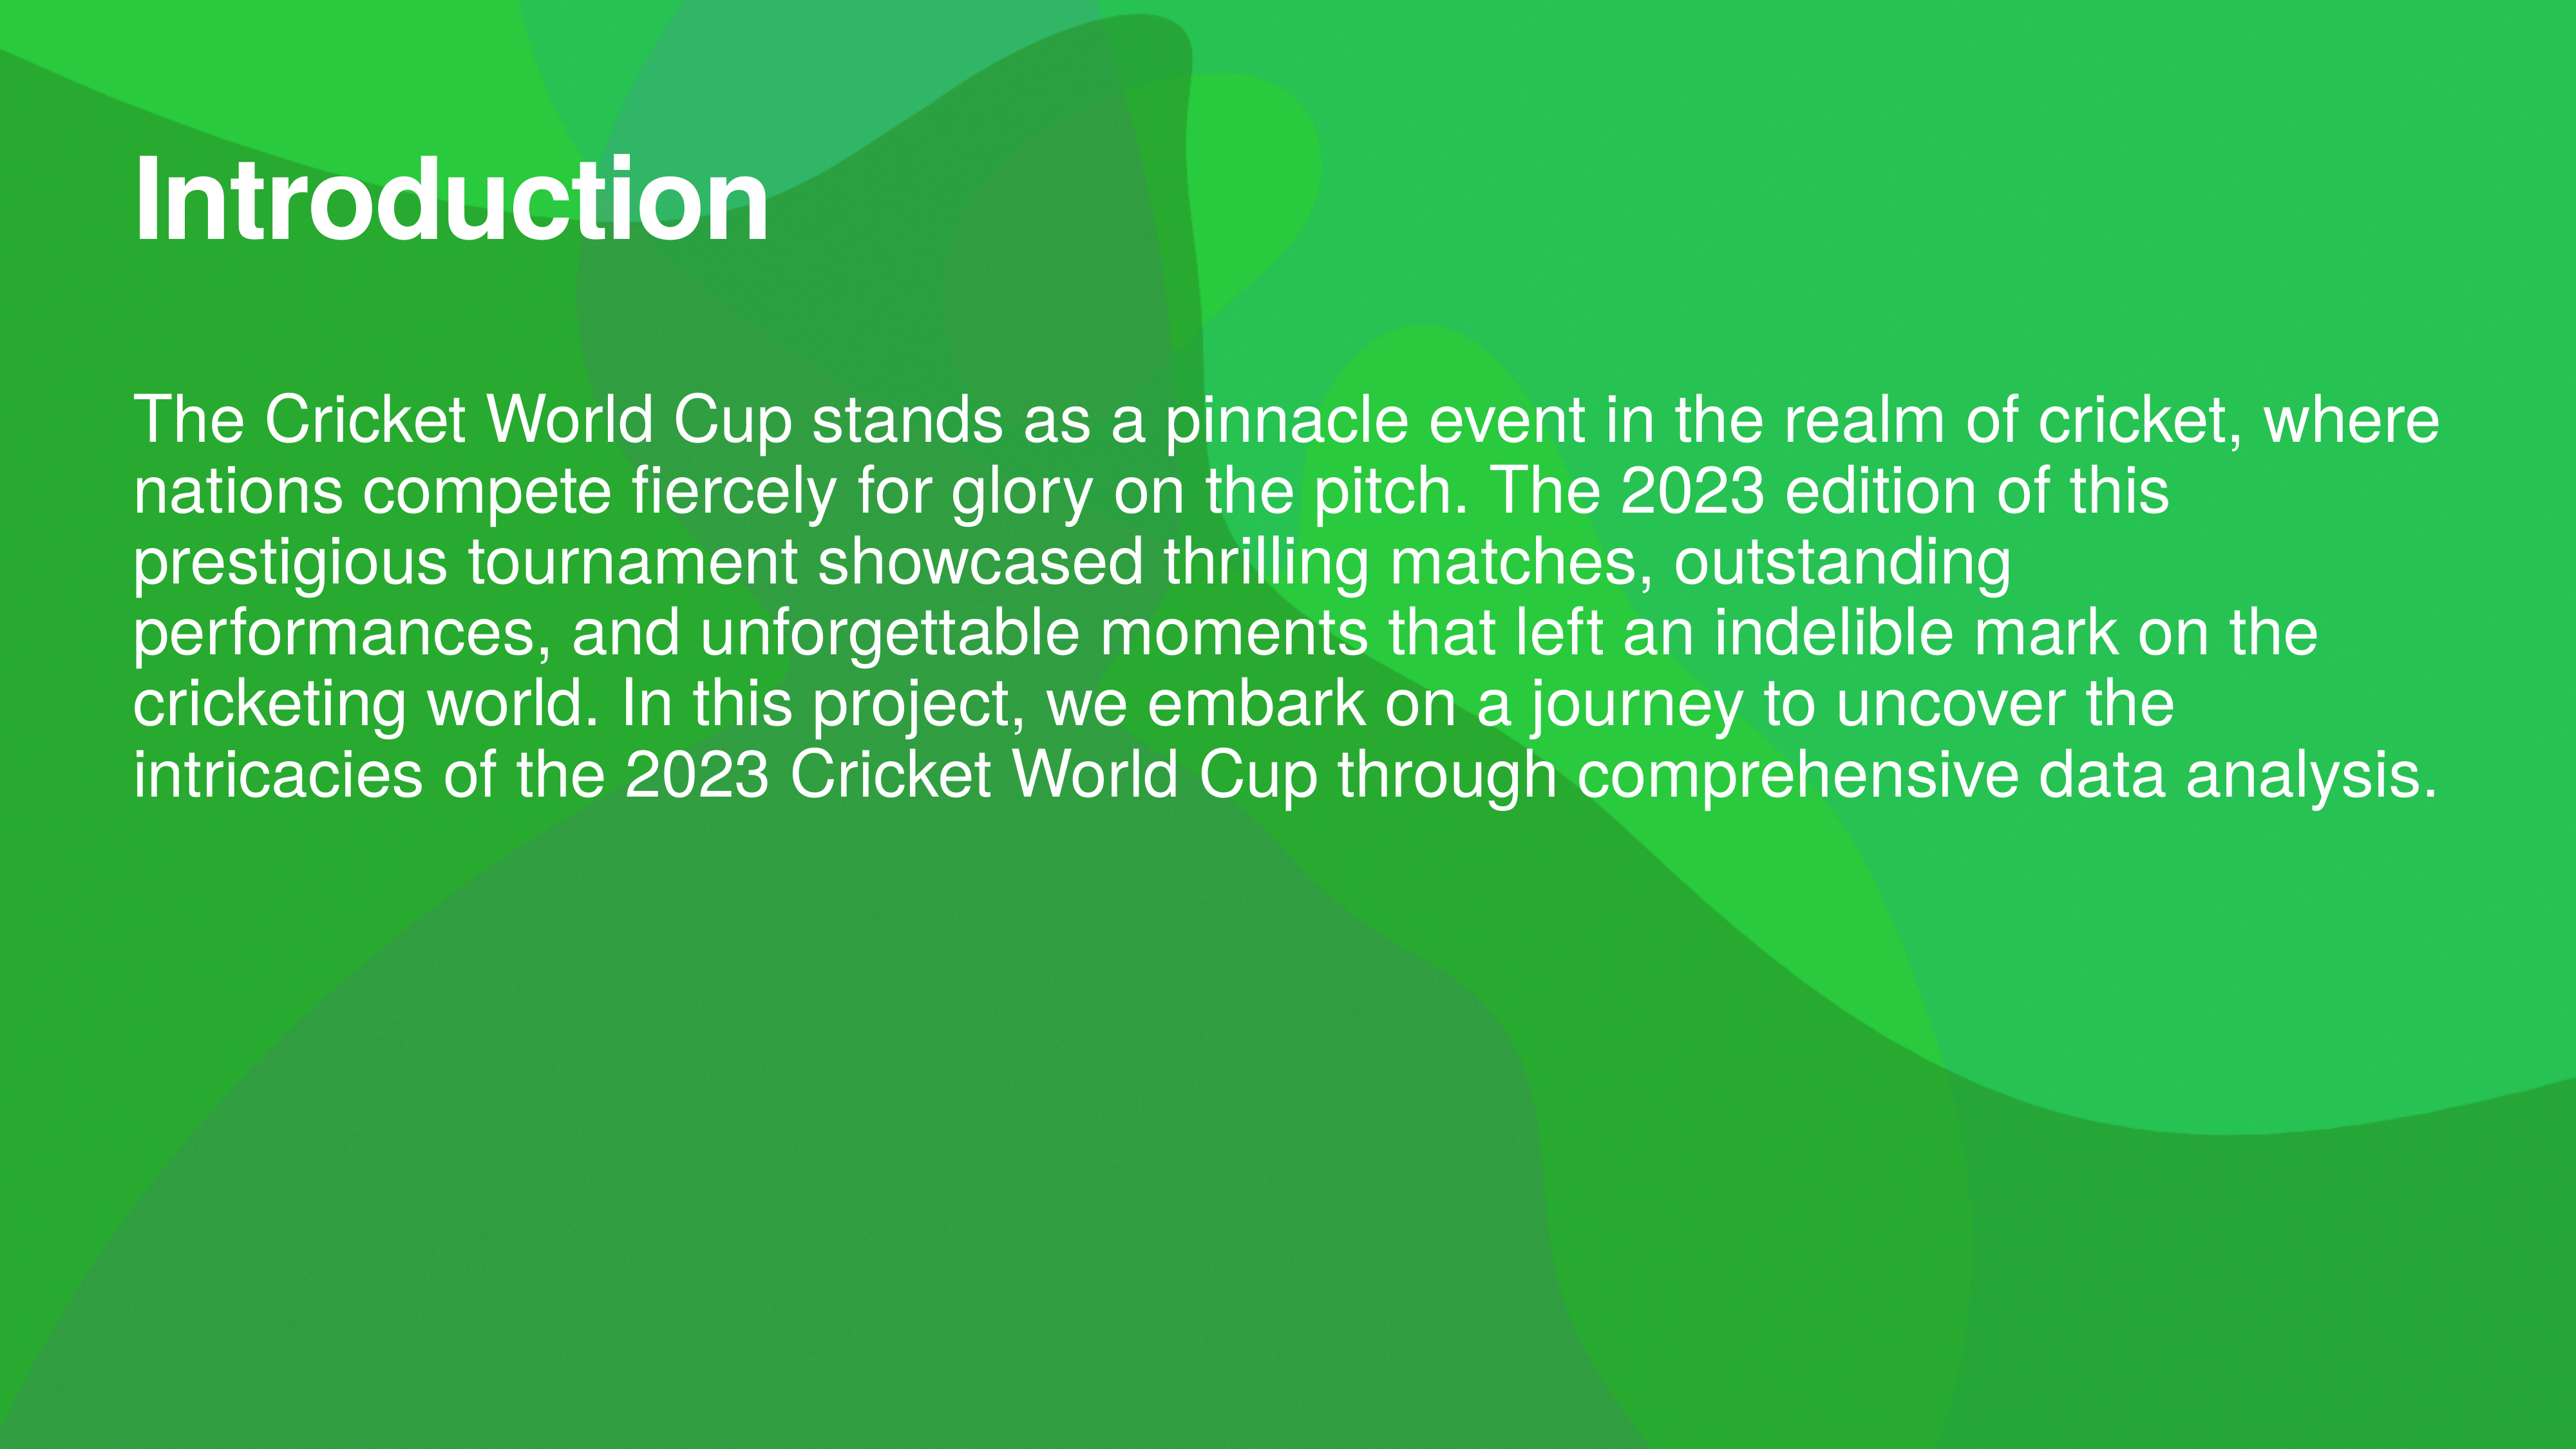

# Introduction
The Cricket World Cup stands as a pinnacle event in the realm of cricket, where nations compete fiercely for glory on the pitch. The 2023 edition of this prestigious tournament showcased thrilling matches, outstanding performances, and unforgettable moments that left an indelible mark on the cricketing world. In this project, we embark on a journey to uncover the intricacies of the 2023 Cricket World Cup through comprehensive data analysis.